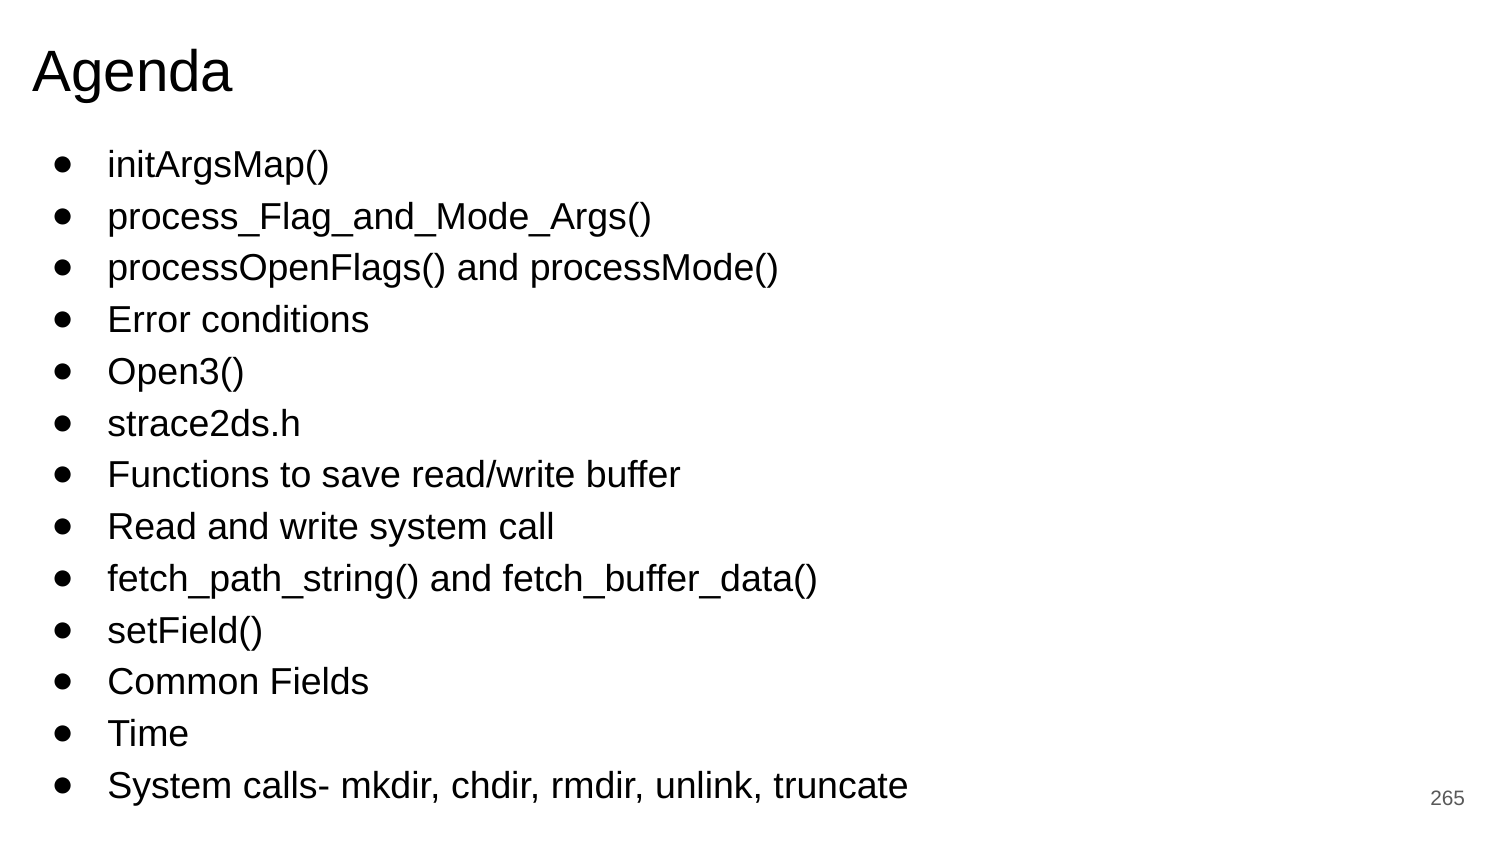

# Agenda
initArgsMap()
process_Flag_and_Mode_Args()
processOpenFlags() and processMode()
Error conditions
Open3()
strace2ds.h
Functions to save read/write buffer
Read and write system call
fetch_path_string() and fetch_buffer_data()
setField()
Common Fields
Time
System calls- mkdir, chdir, rmdir, unlink, truncate
265